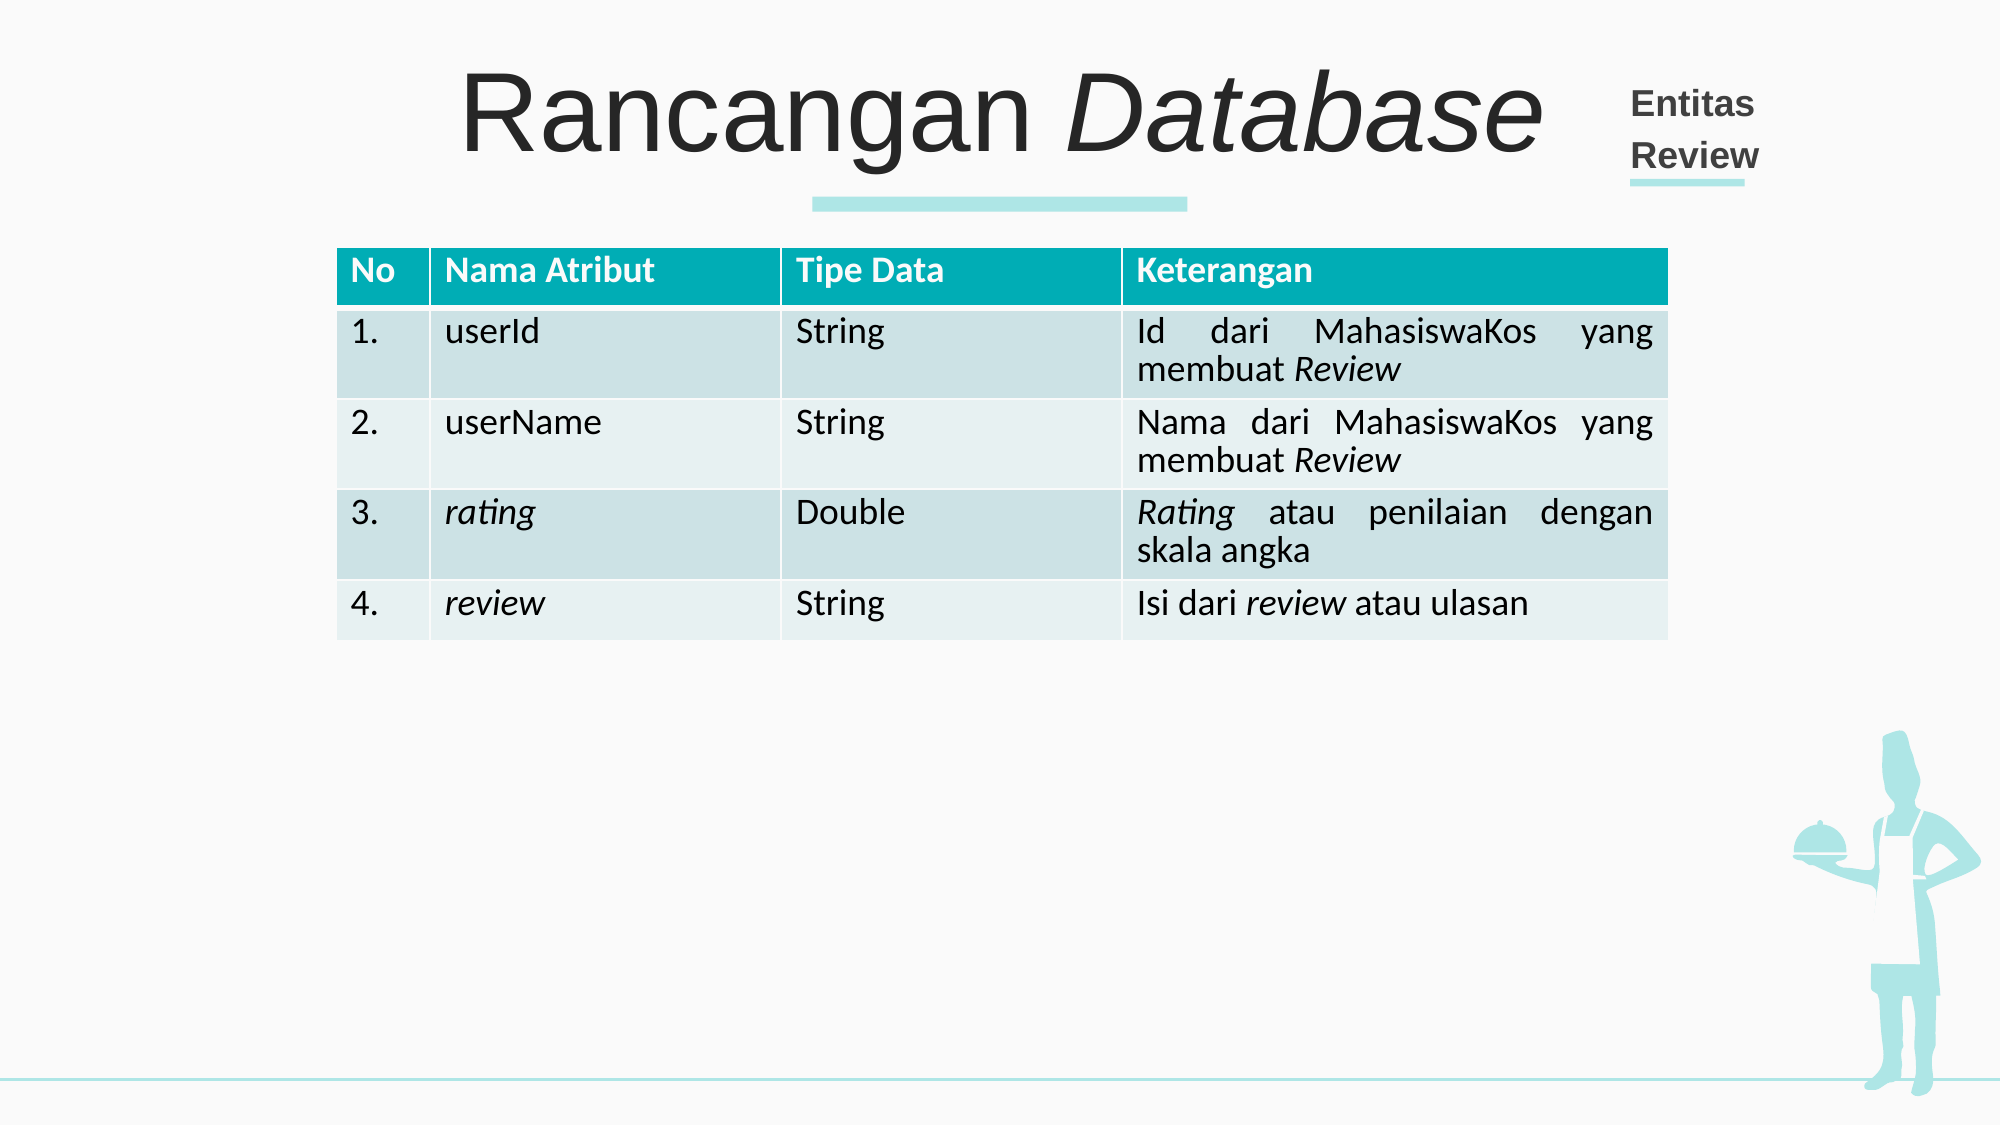

Rancangan Database
Entitas
Review

| No | Nama Atribut | Tipe Data | Keterangan |
| --- | --- | --- | --- |
| 1. | userId | String | Id dari MahasiswaKos yang membuat Review |
| 2. | userName | String | Nama dari MahasiswaKos yang membuat Review |
| 3. | rating | Double | Rating atau penilaian dengan skala angka |
| 4. | review | String | Isi dari review atau ulasan |